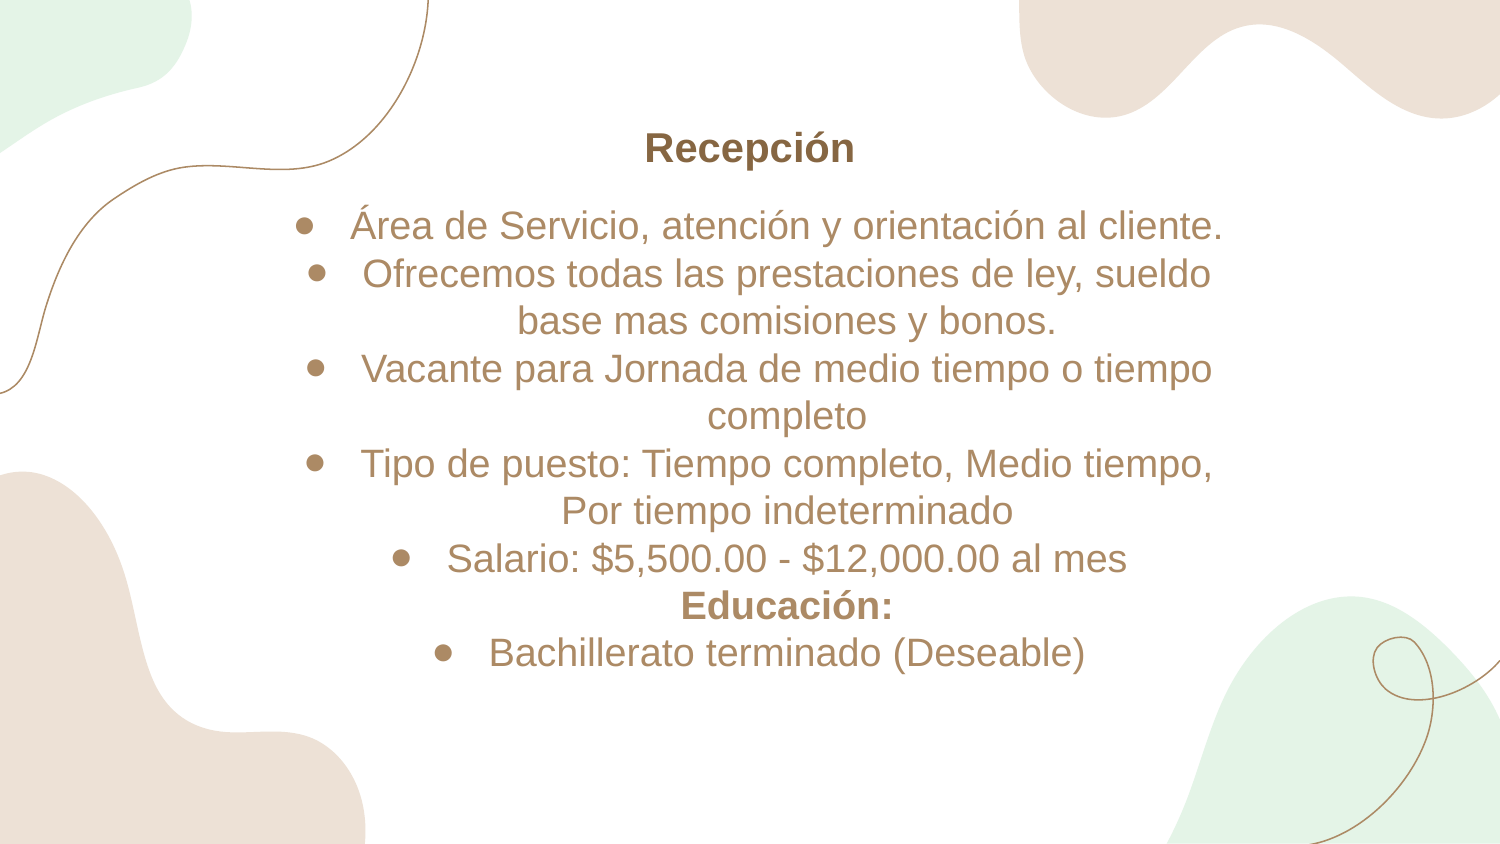

# Recepción
Área de Servicio, atención y orientación al cliente.
Ofrecemos todas las prestaciones de ley, sueldo base mas comisiones y bonos.
Vacante para Jornada de medio tiempo o tiempo completo
Tipo de puesto: Tiempo completo, Medio tiempo, Por tiempo indeterminado
Salario: $5,500.00 - $12,000.00 al mes
Educación:
Bachillerato terminado (Deseable)